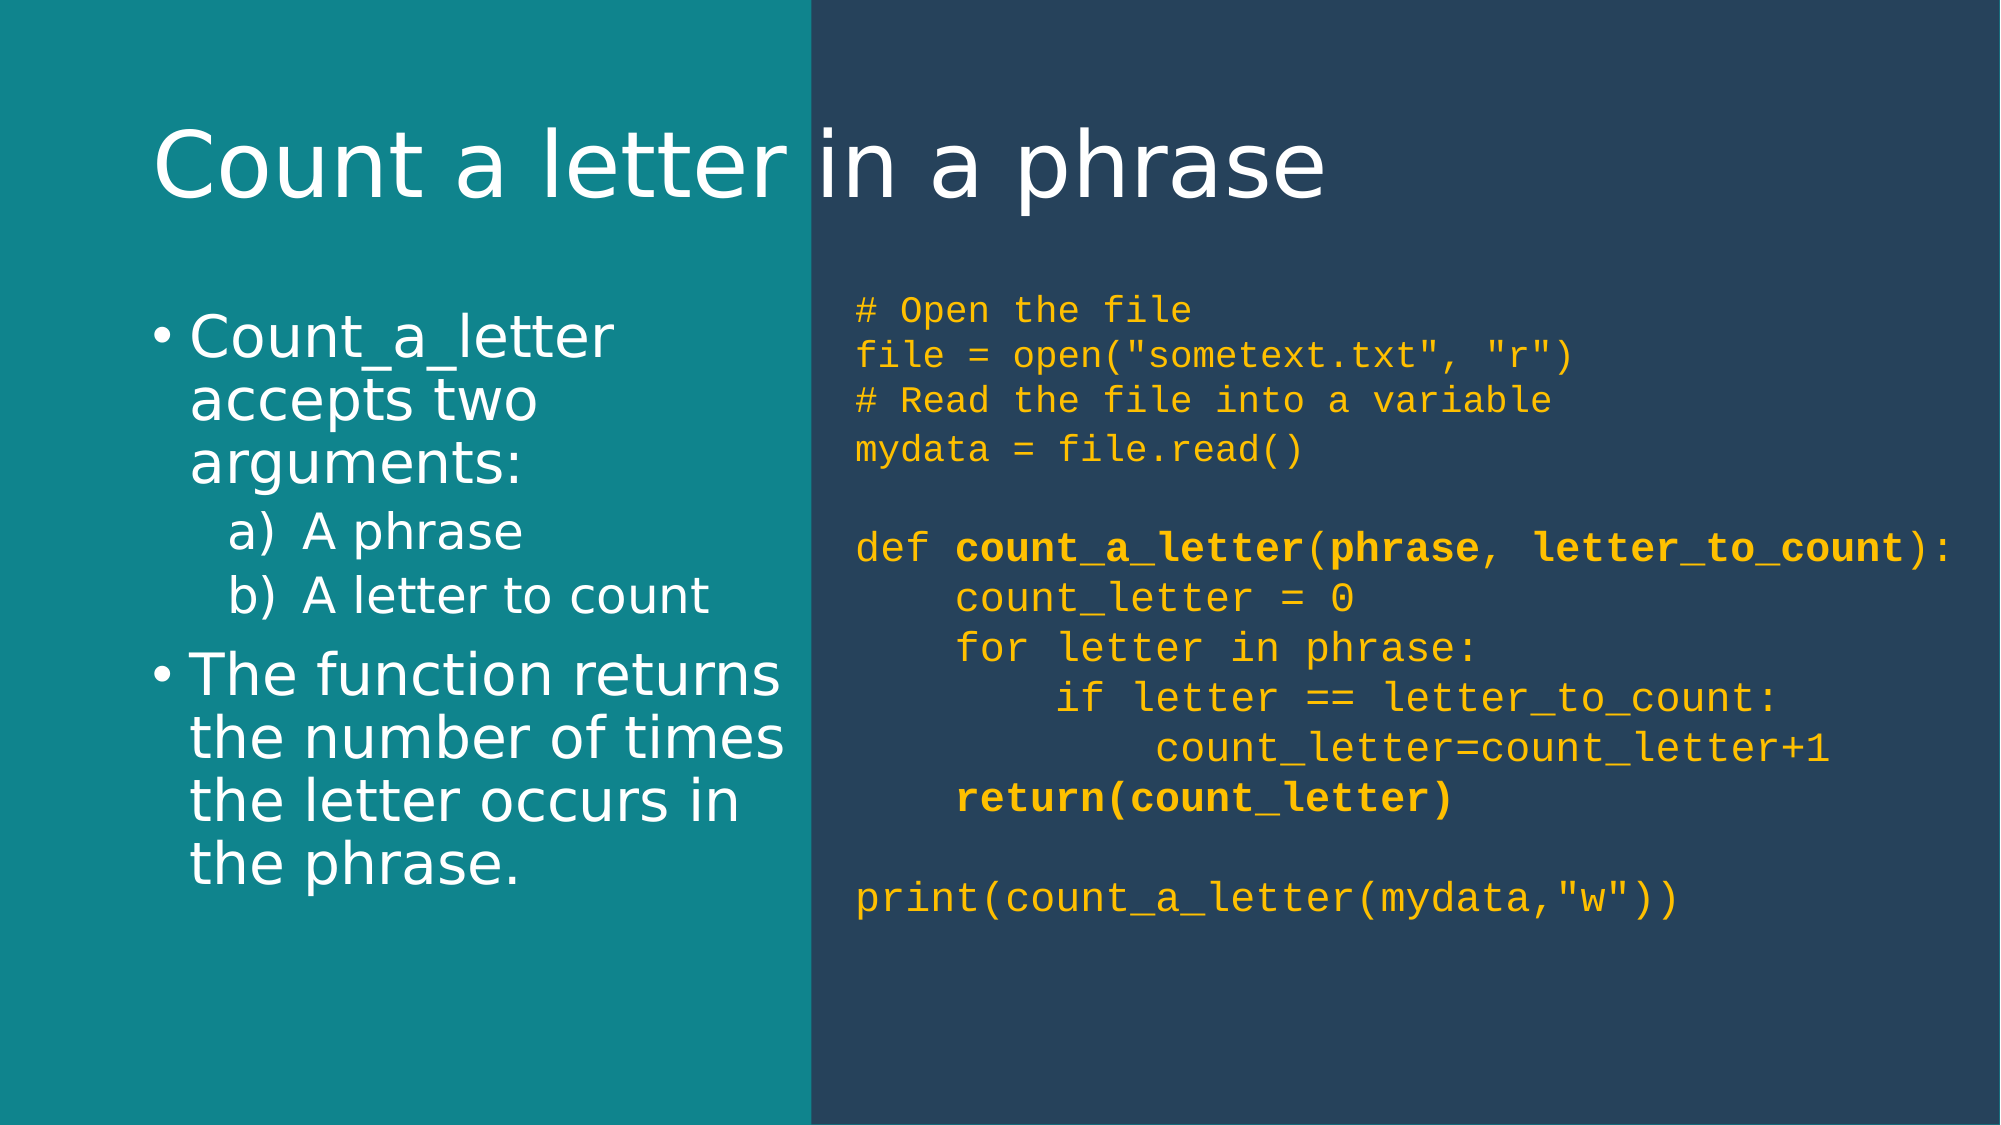

# Count a letter in a phrase
# Open the file
file = open("sometext.txt", "r")
# Read the file into a variable
mydata = file.read()

def count_a_letter(phrase, letter_to_count):
    count_letter = 0
    for letter in phrase:
        if letter == letter_to_count:
            count_letter=count_letter+1
    return(count_letter)

print(count_a_letter(mydata,"w"))
Count_a_letter accepts two arguments:
A phrase
A letter to count
The function returns the number of times the letter occurs in the phrase.